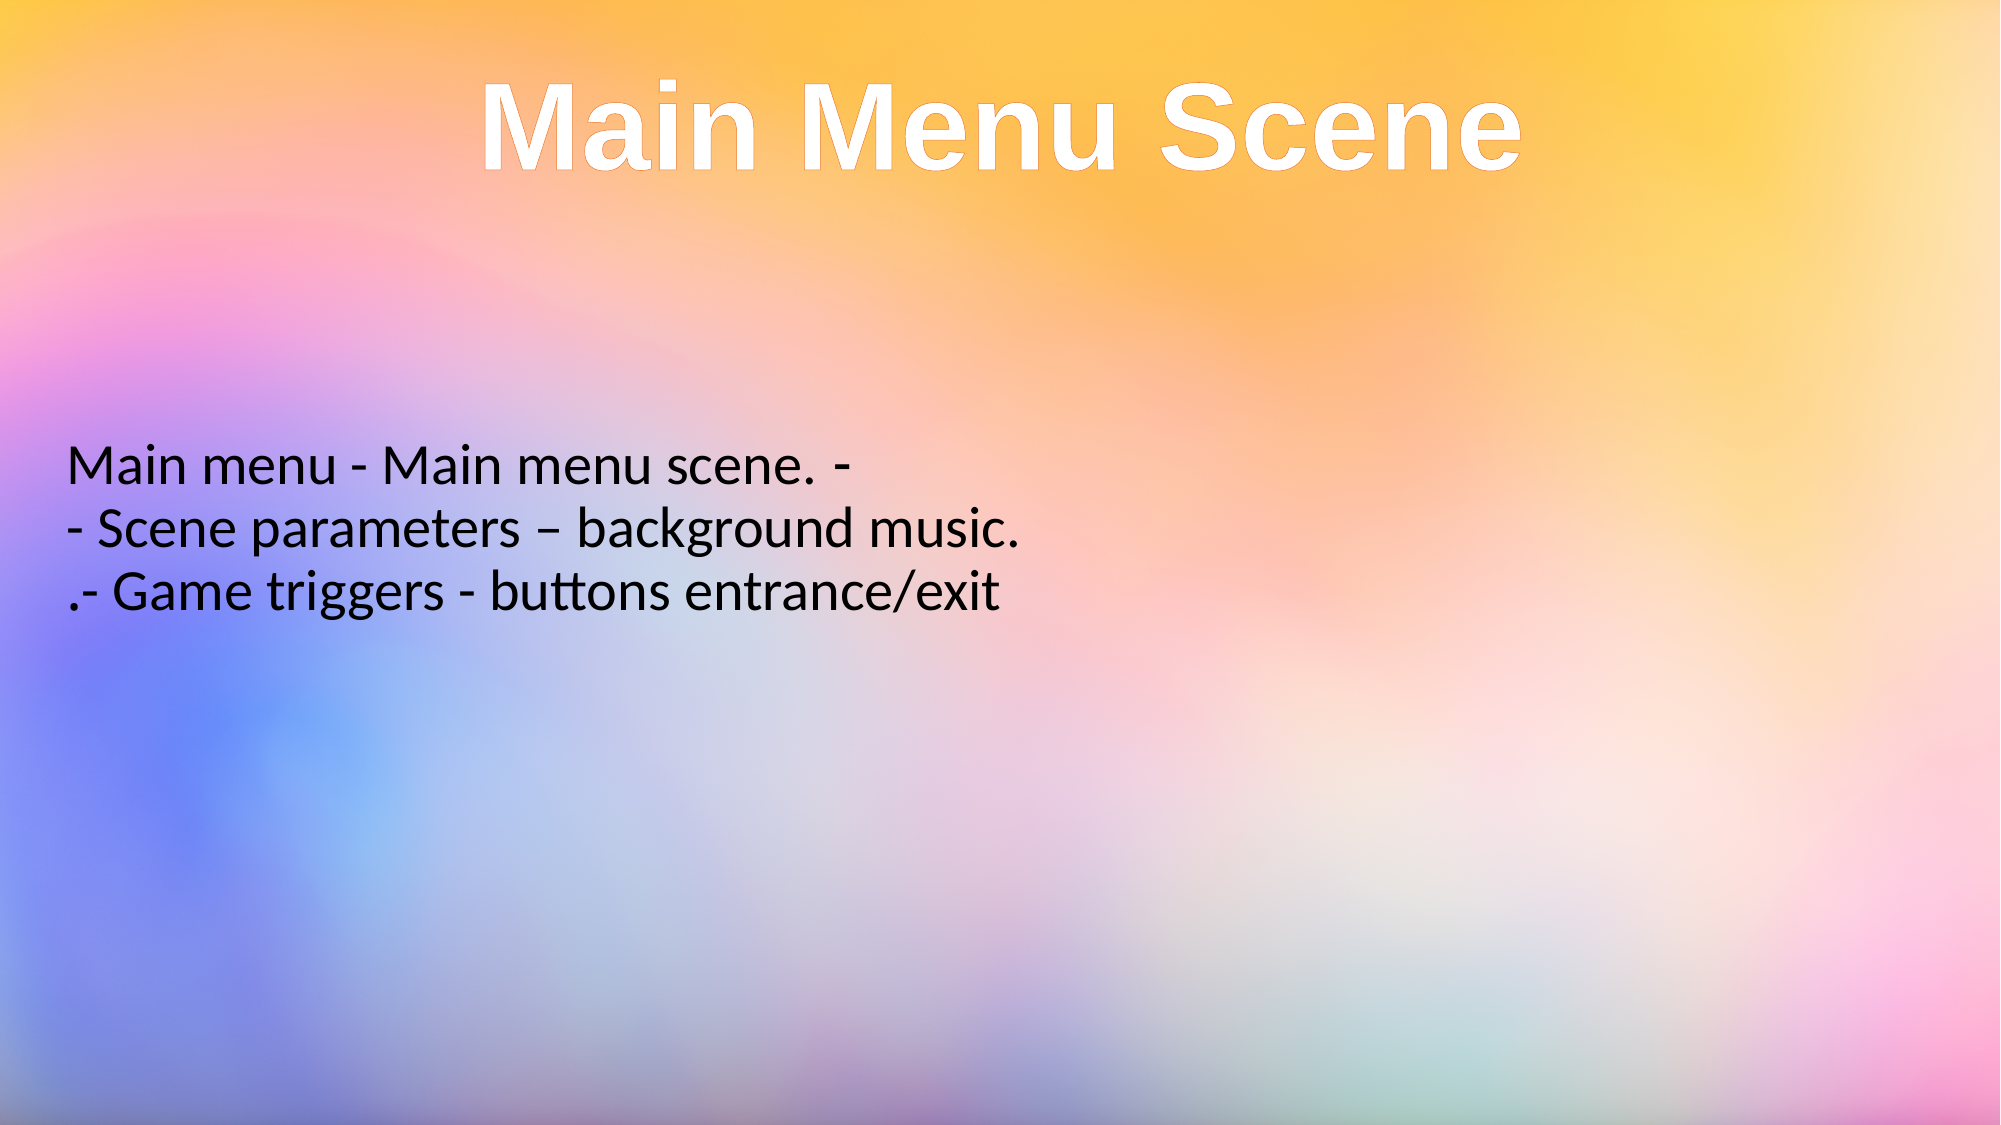

# Main Menu Scene
- Main menu - Main menu scene.
- Scene parameters – background music.
- Game triggers - buttons entrance/exit.